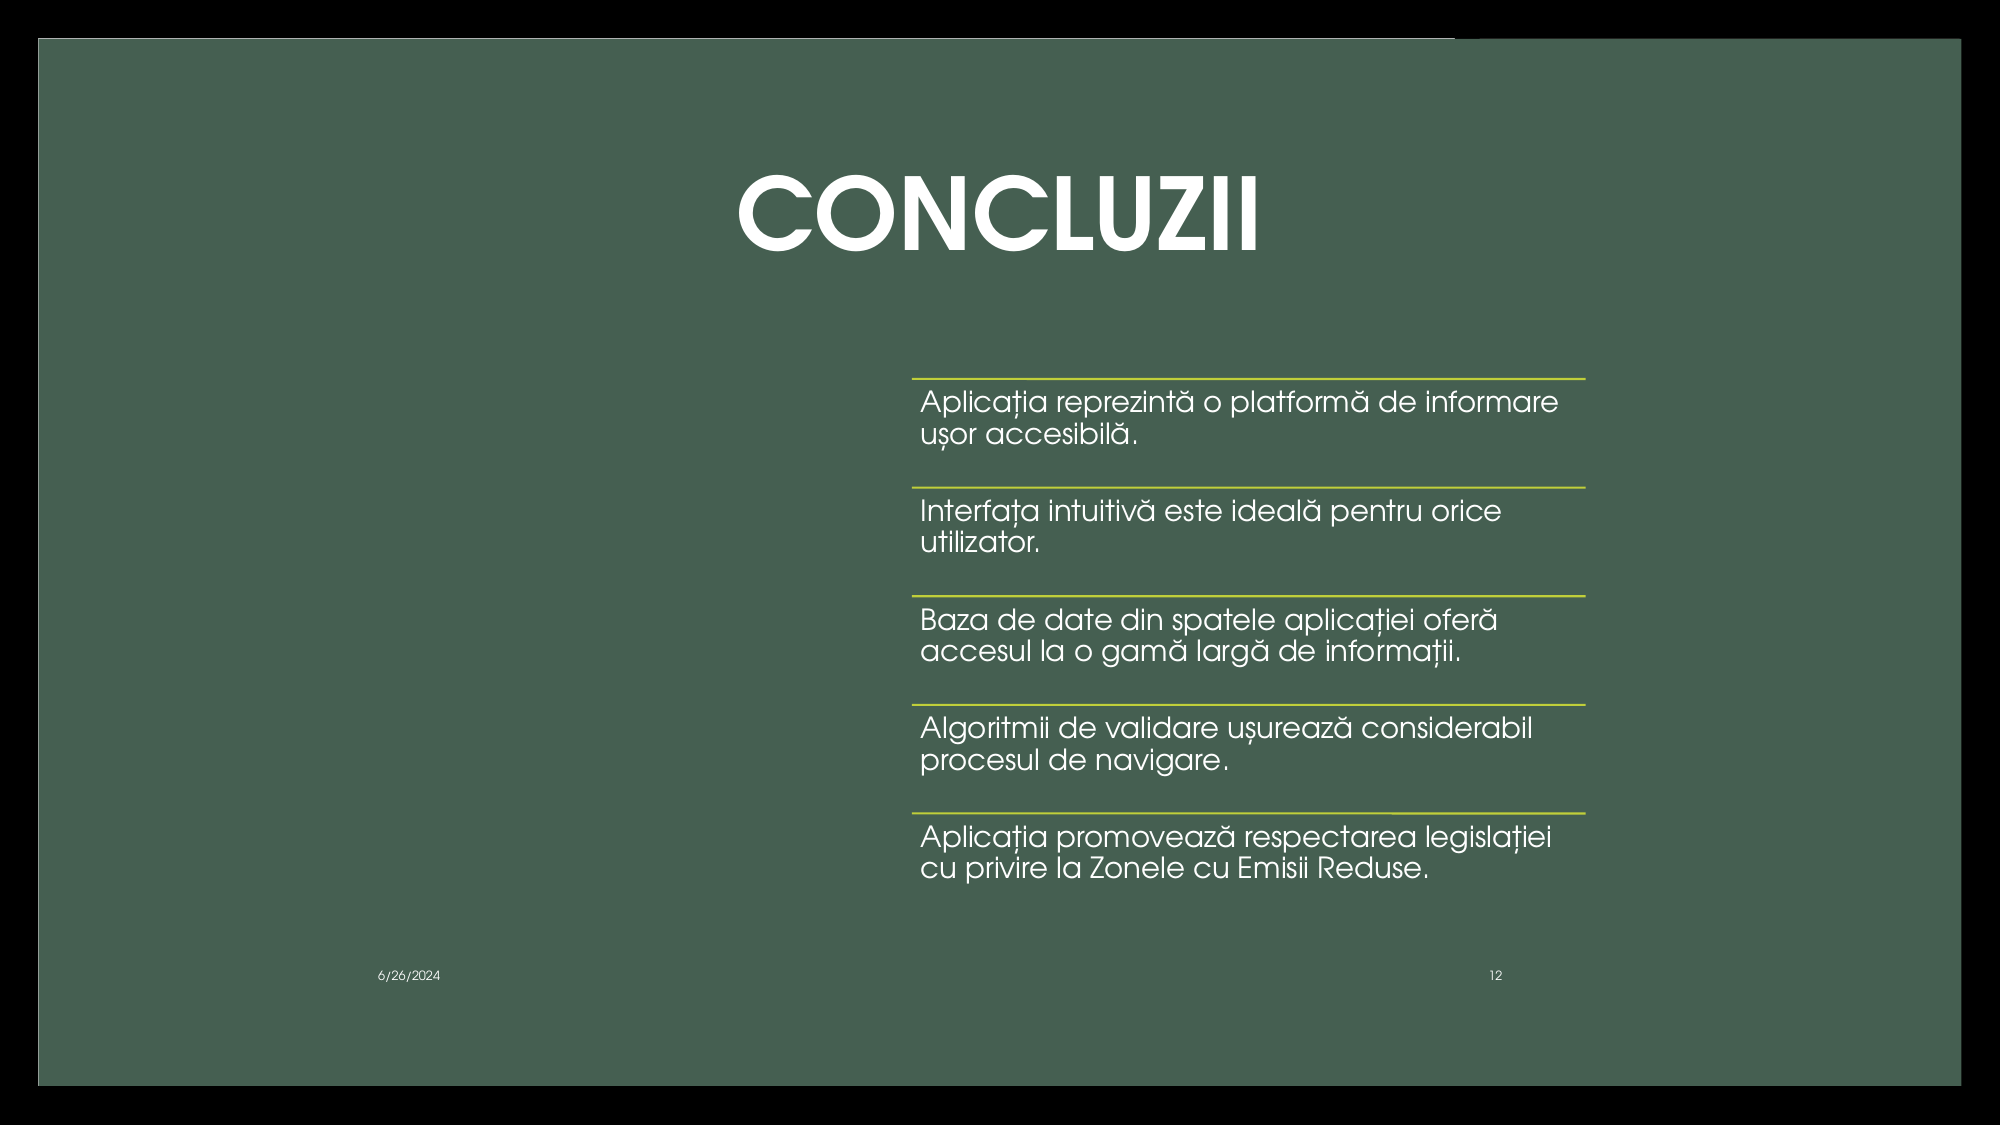

# CONCLUZII

Aplicația reprezintă o platformă de informare ușor accesibilă​.
Interfața intuitivă este ideală pentru orice utilizator​.
Baza de date din spatele aplicației oferă accesul la o gamă largă de informații​.
Algoritmii de validare ușurează considerabil procesul de navigare​.
Aplicația promovează respectarea legislației cu privire la Zonele cu Emisii Reduse​.
6/26/2024

12